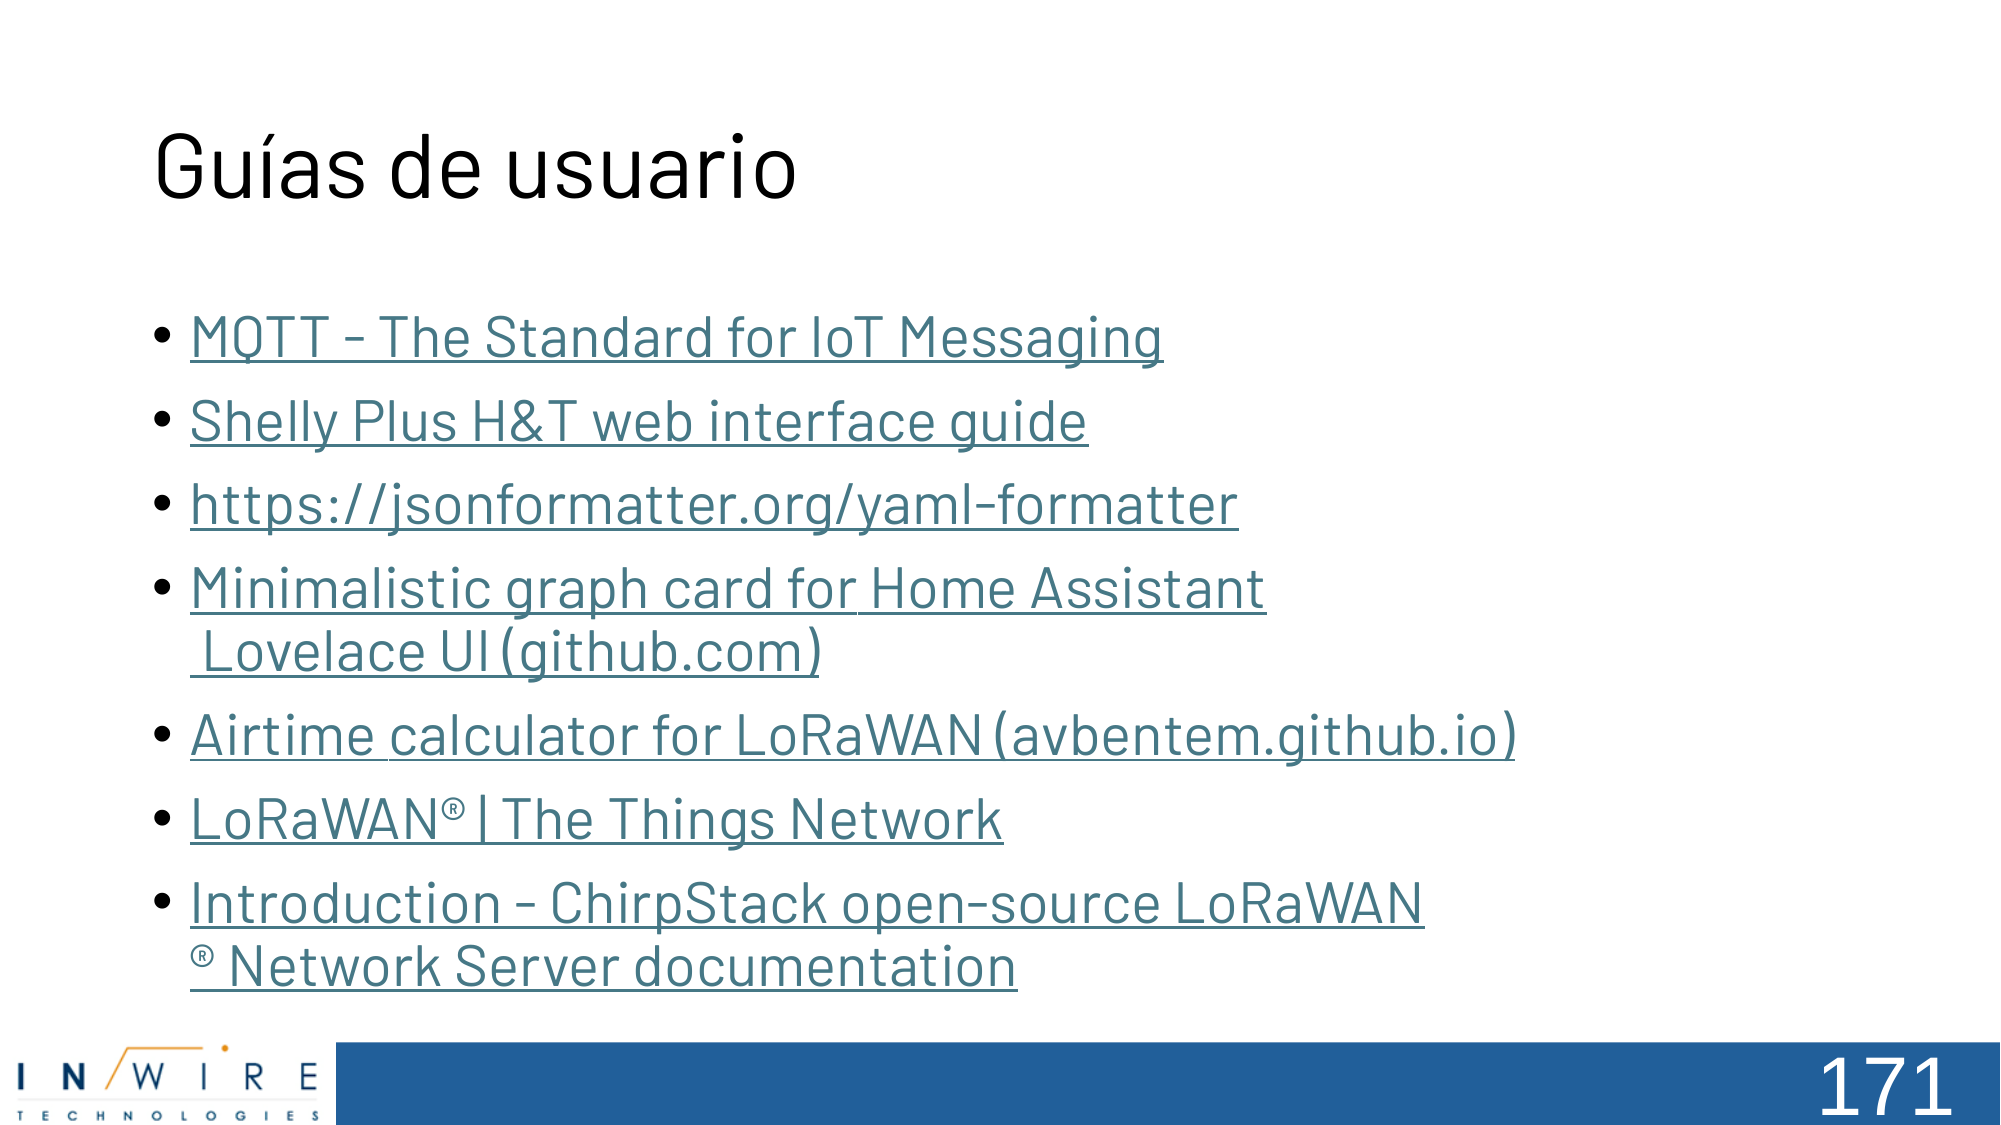

# Guías de usuario
MQTT - The Standard for IoT Messaging
Shelly Plus H&T web interface guide
https://jsonformatter.org/yaml-formatter
Minimalistic graph card for Home Assistant Lovelace UI (github.com)
Airtime calculator for LoRaWAN (avbentem.github.io)
LoRaWAN® | The Things Network
Introduction - ChirpStack open-source LoRaWAN® Network Server documentation